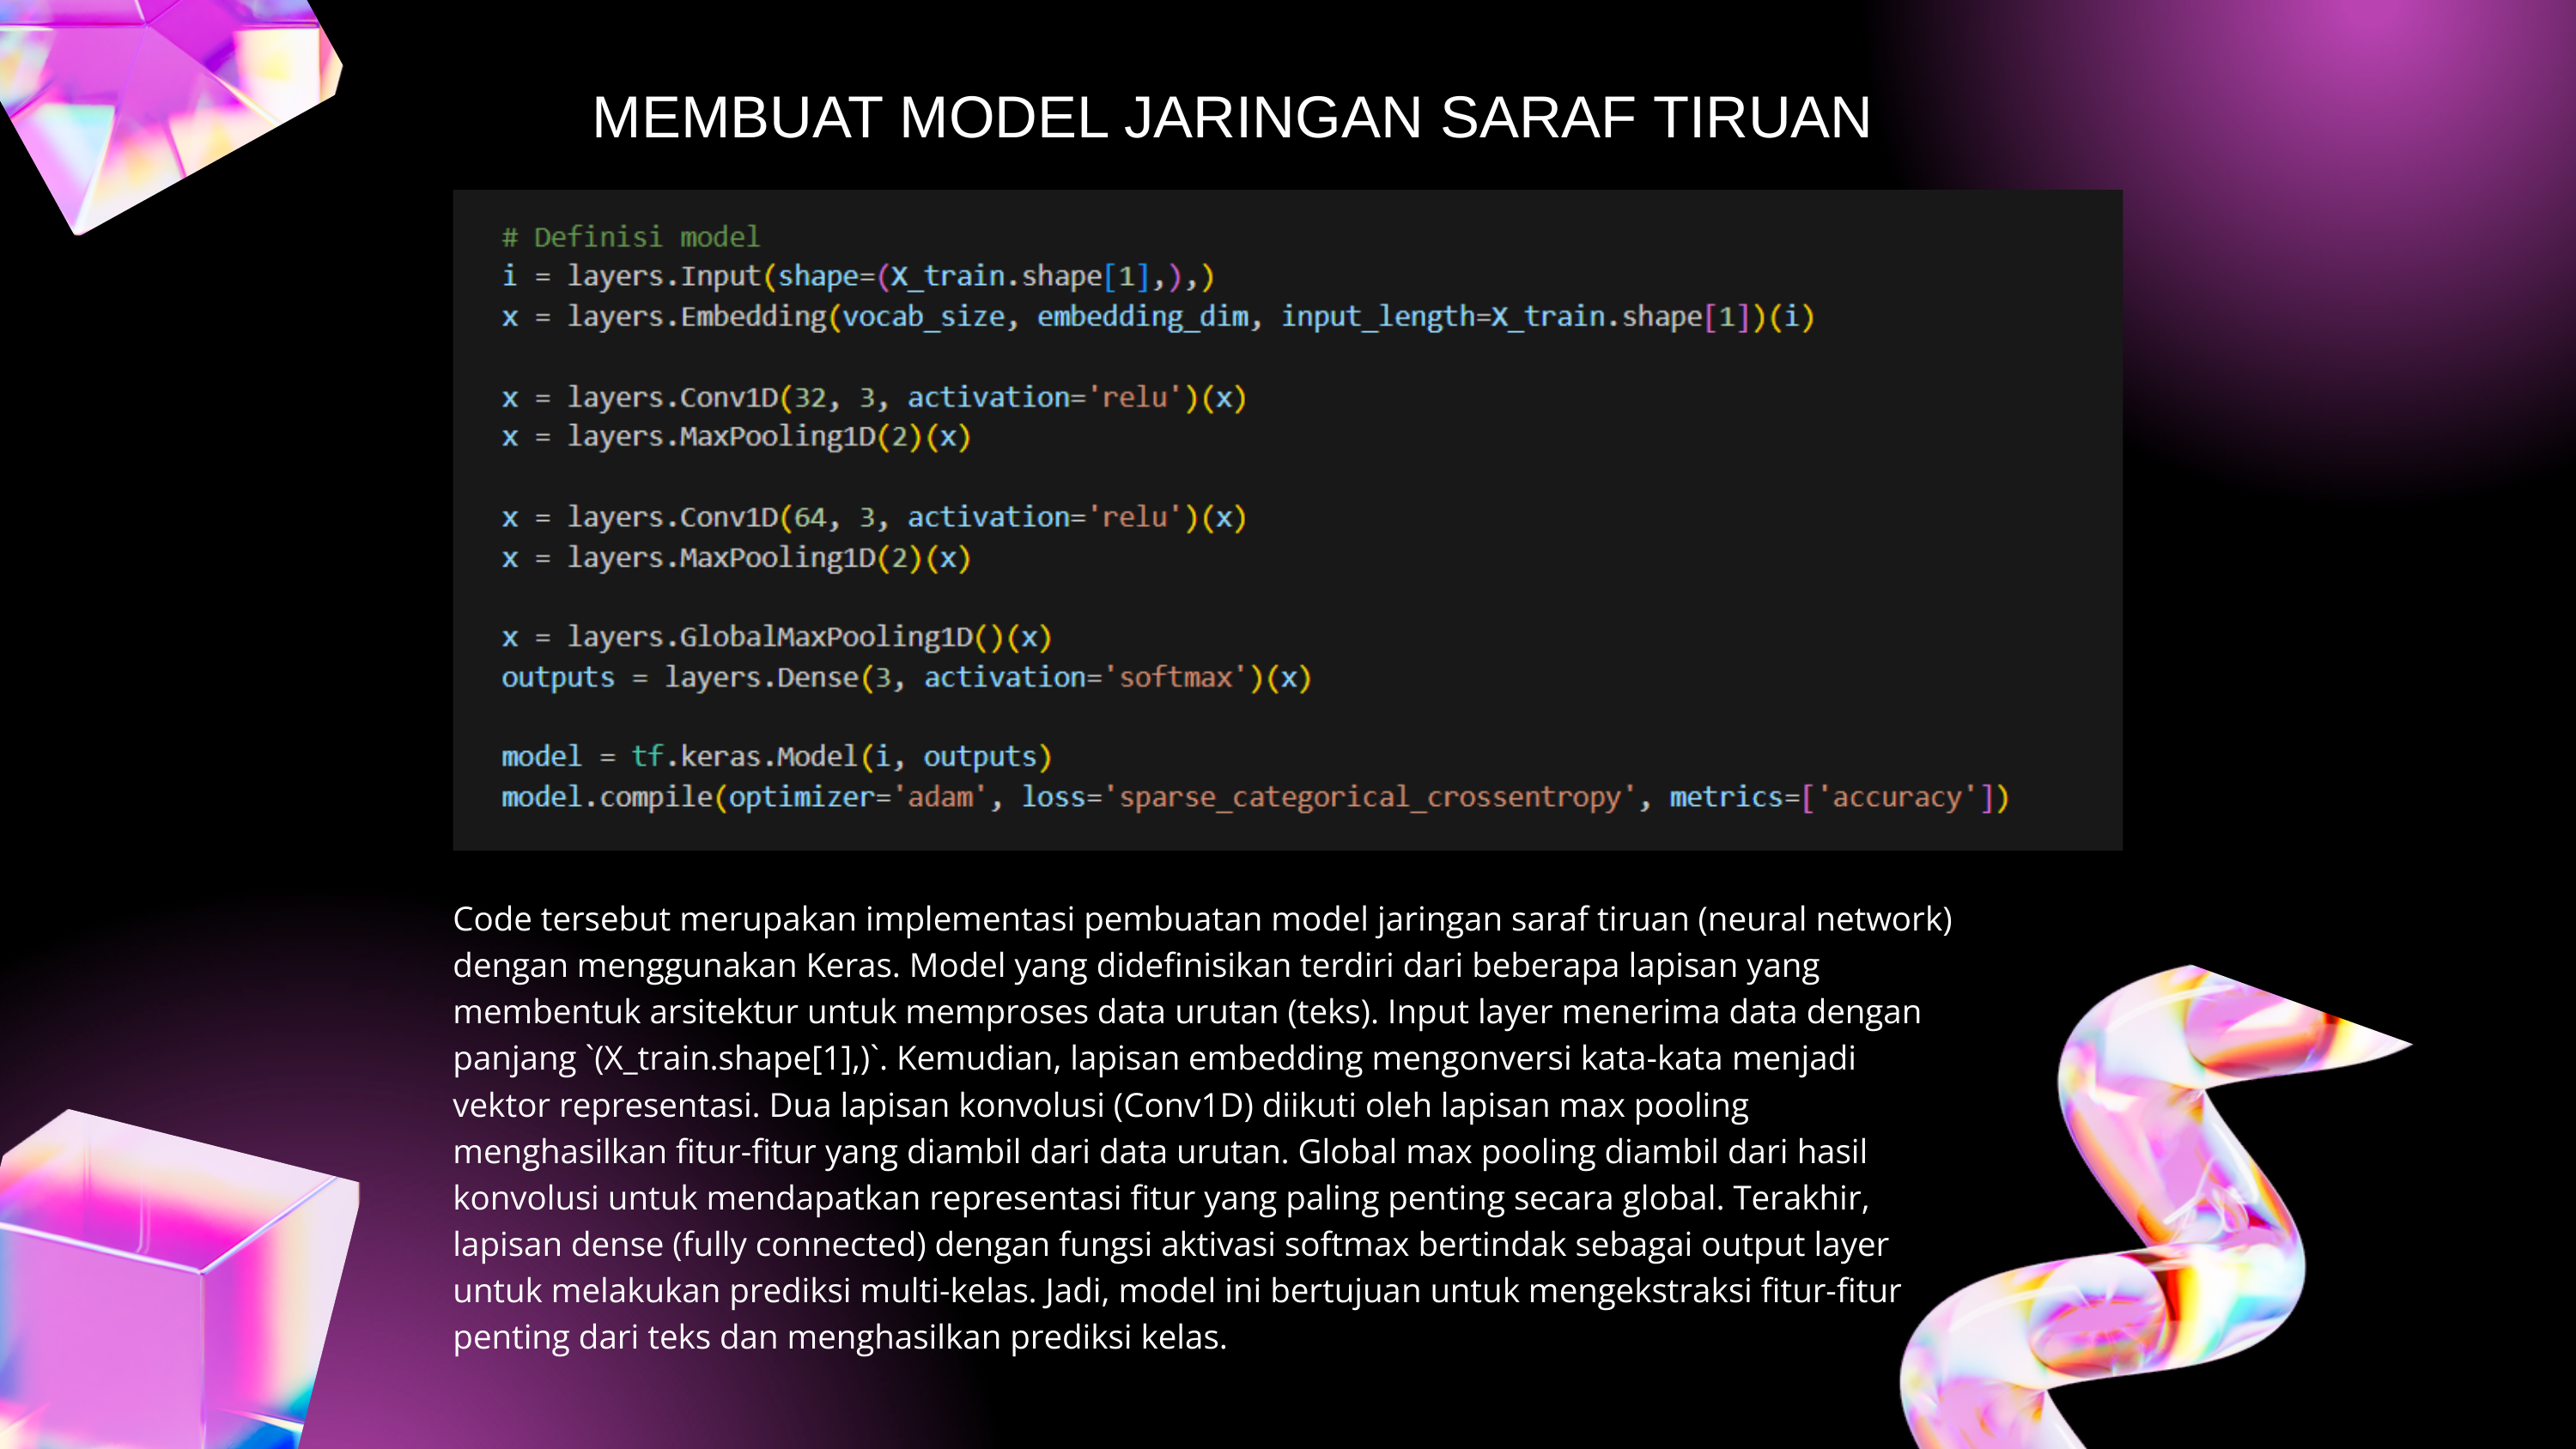

MEMBUAT MODEL JARINGAN SARAF TIRUAN

Code tersebut merupakan implementasi pembuatan model jaringan saraf tiruan (neural network) dengan menggunakan Keras. Model yang didefinisikan terdiri dari beberapa lapisan yang membentuk arsitektur untuk memproses data urutan (teks). Input layer menerima data dengan panjang `(X_train.shape[1],)`. Kemudian, lapisan embedding mengonversi kata-kata menjadi vektor representasi. Dua lapisan konvolusi (Conv1D) diikuti oleh lapisan max pooling menghasilkan fitur-fitur yang diambil dari data urutan. Global max pooling diambil dari hasil konvolusi untuk mendapatkan representasi fitur yang paling penting secara global. Terakhir, lapisan dense (fully connected) dengan fungsi aktivasi softmax bertindak sebagai output layer untuk melakukan prediksi multi-kelas. Jadi, model ini bertujuan untuk mengekstraksi fitur-fitur penting dari teks dan menghasilkan prediksi kelas.